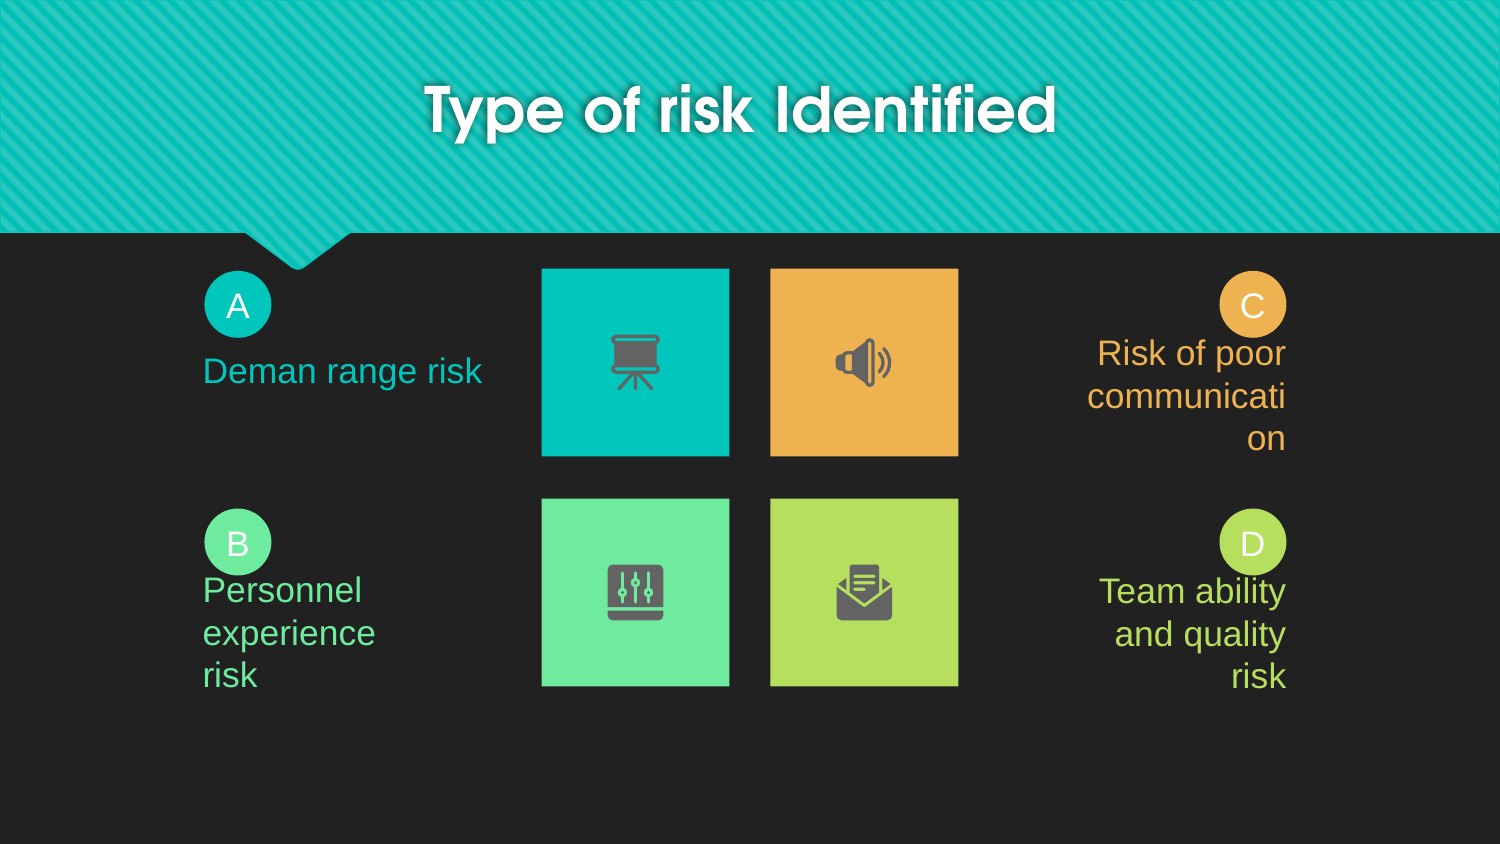

# Type of risk Identified

A
C

Deman range risk

Risk of poor communication

B
D

Personnel experience risk
Team ability and quality risk